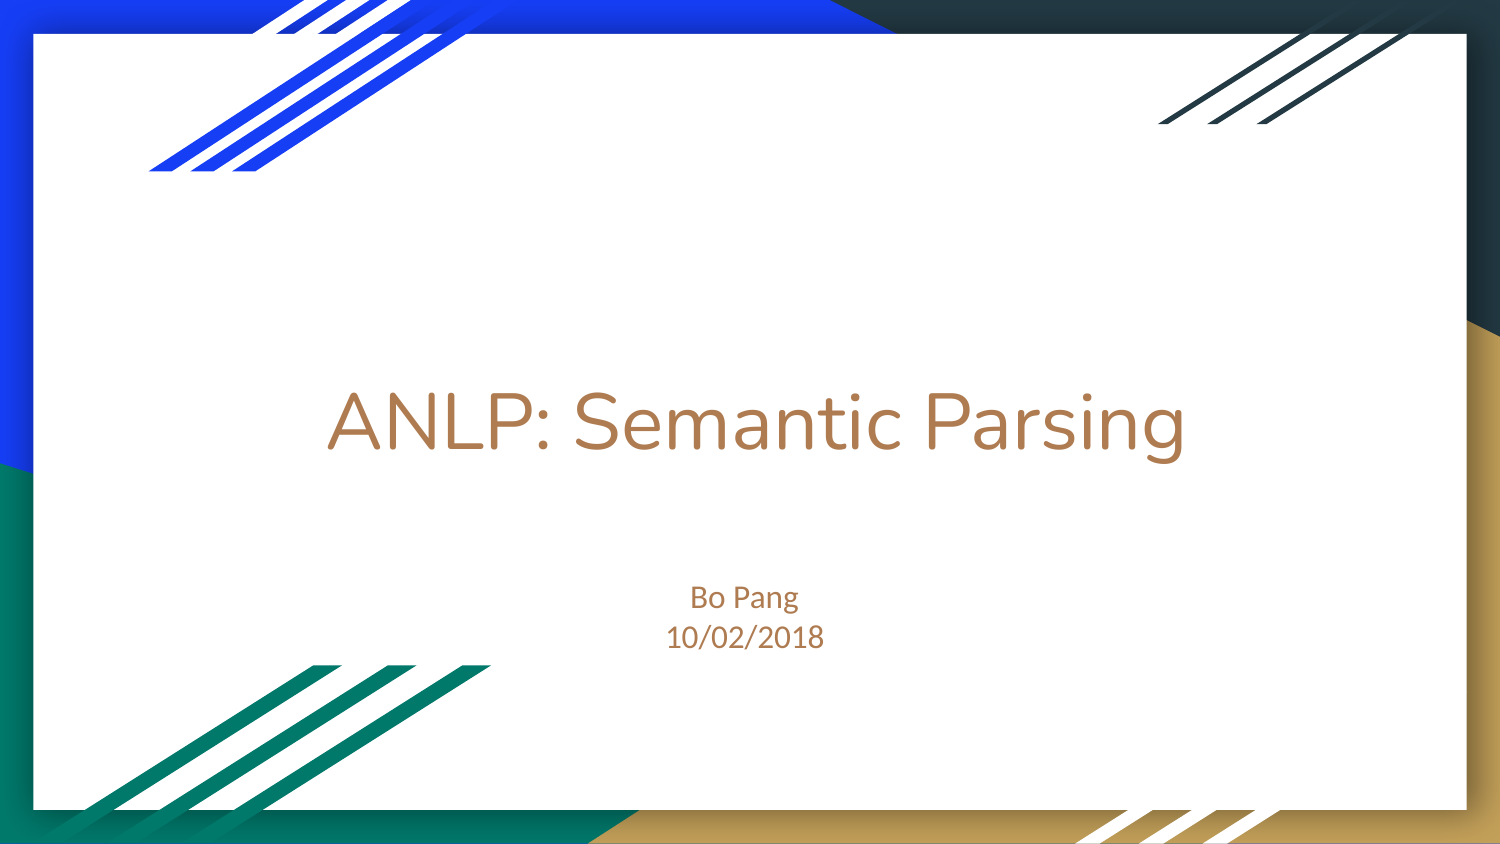

# ANLP: Semantic Parsing
Bo Pang
10/02/2018